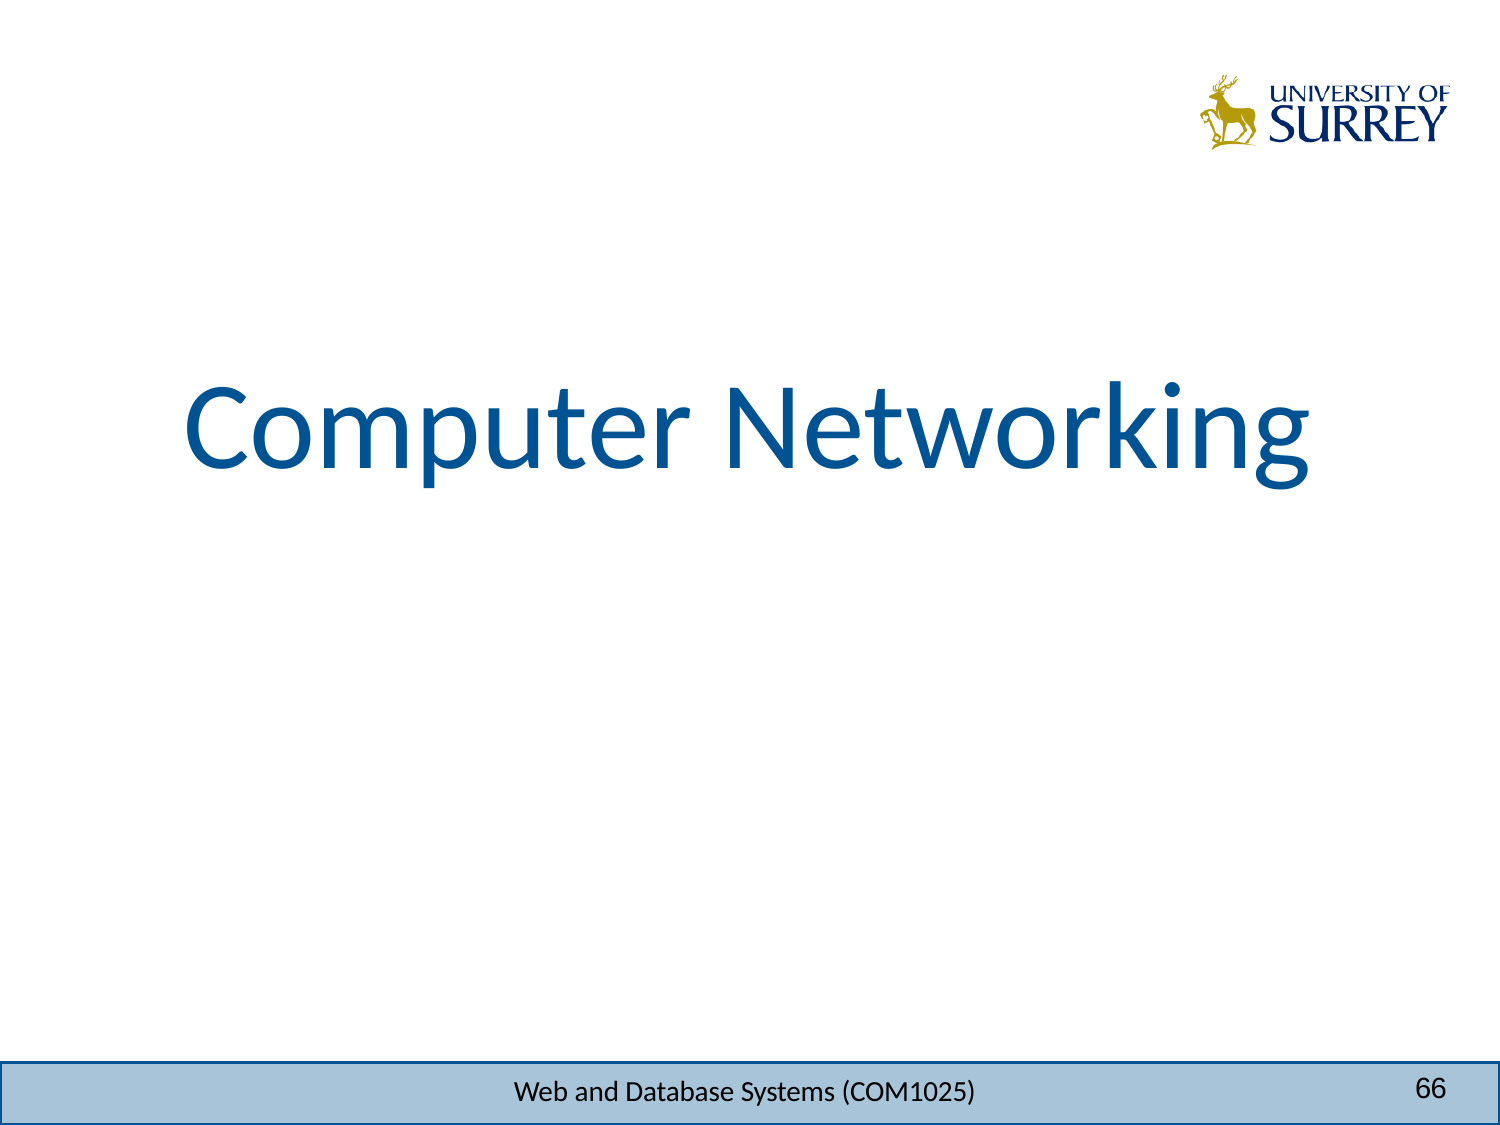

# Computer Networking
66
Web and Database Systems (COM1025)